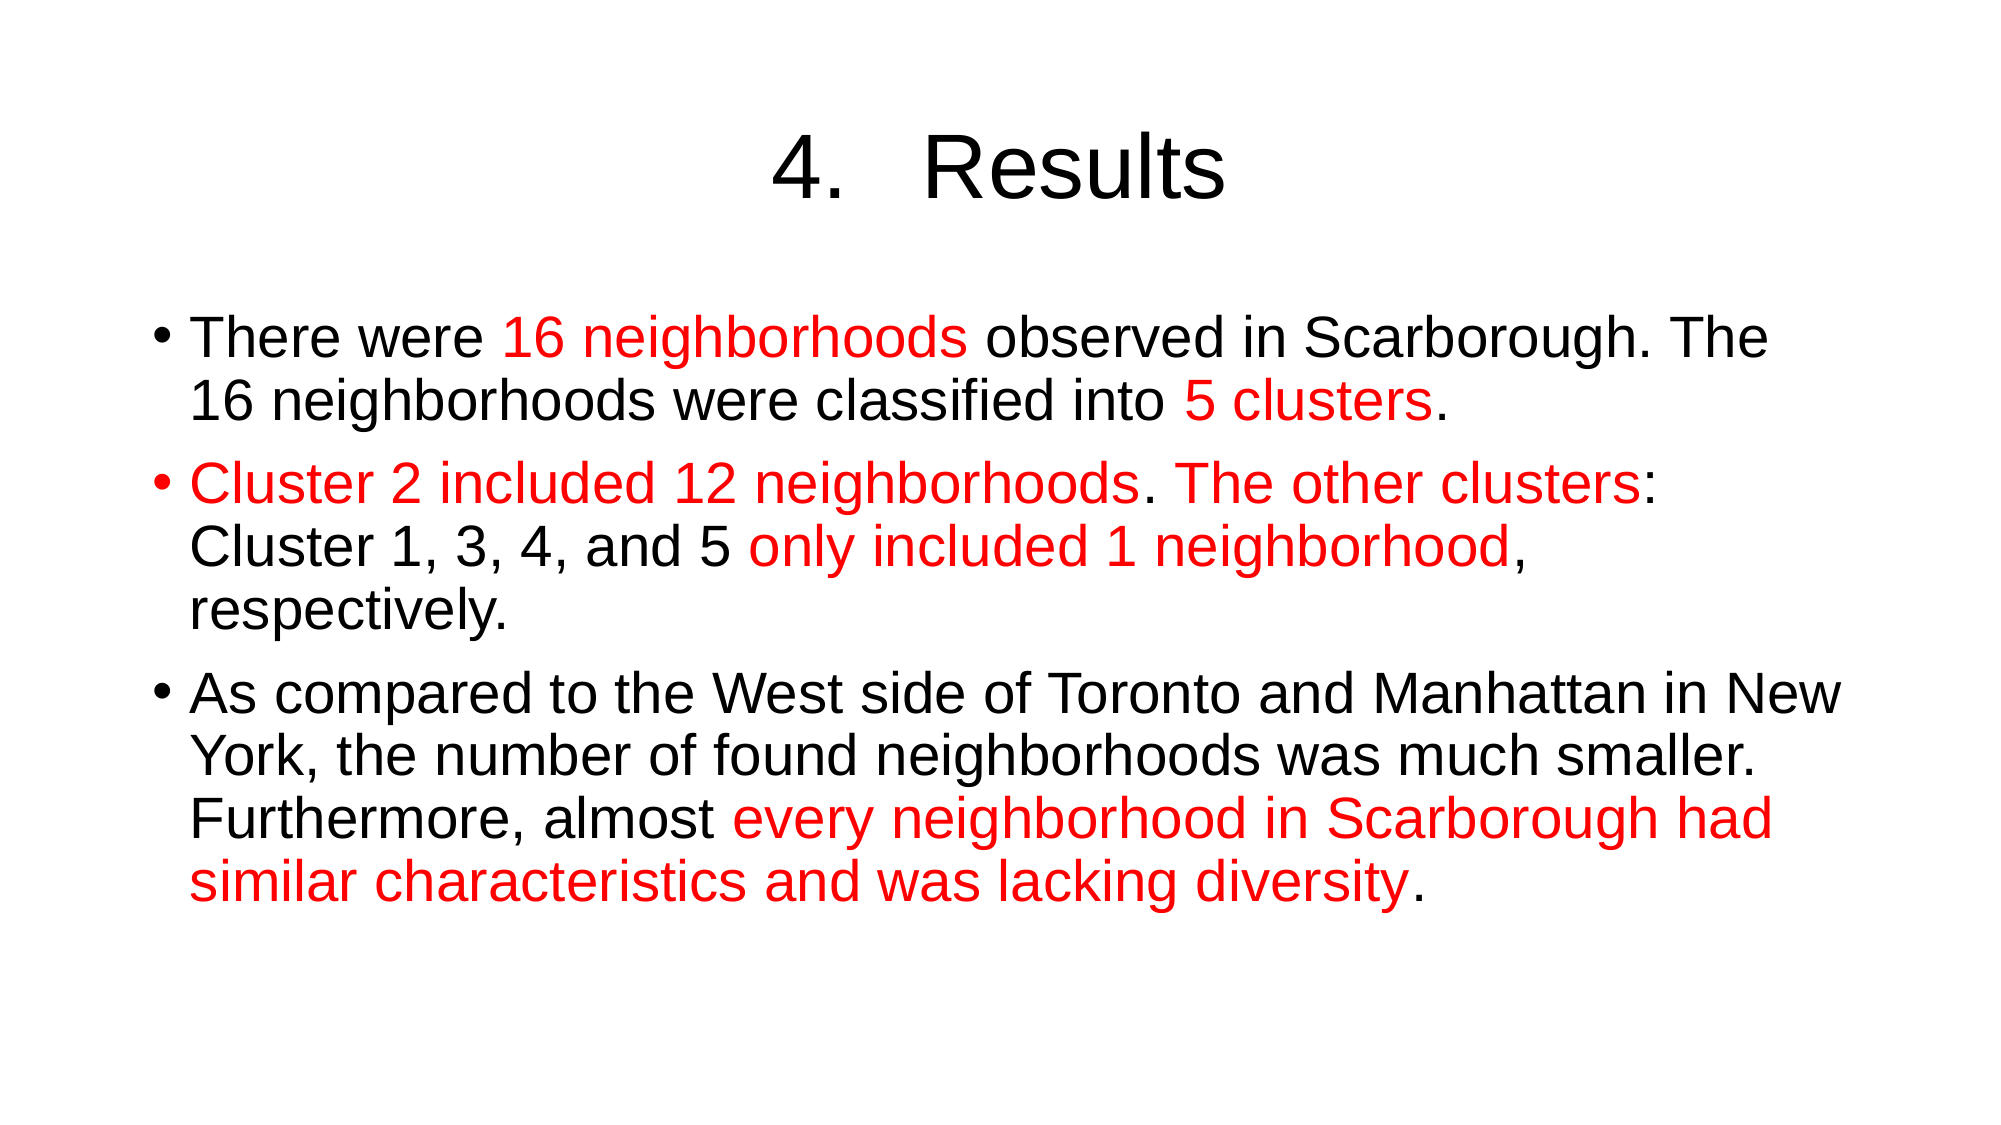

# 4.	Results
There were 16 neighborhoods observed in Scarborough. The 16 neighborhoods were classified into 5 clusters.
Cluster 2 included 12 neighborhoods. The other clusters: Cluster 1, 3, 4, and 5 only included 1 neighborhood, respectively.
As compared to the West side of Toronto and Manhattan in New York, the number of found neighborhoods was much smaller. Furthermore, almost every neighborhood in Scarborough had similar characteristics and was lacking diversity.